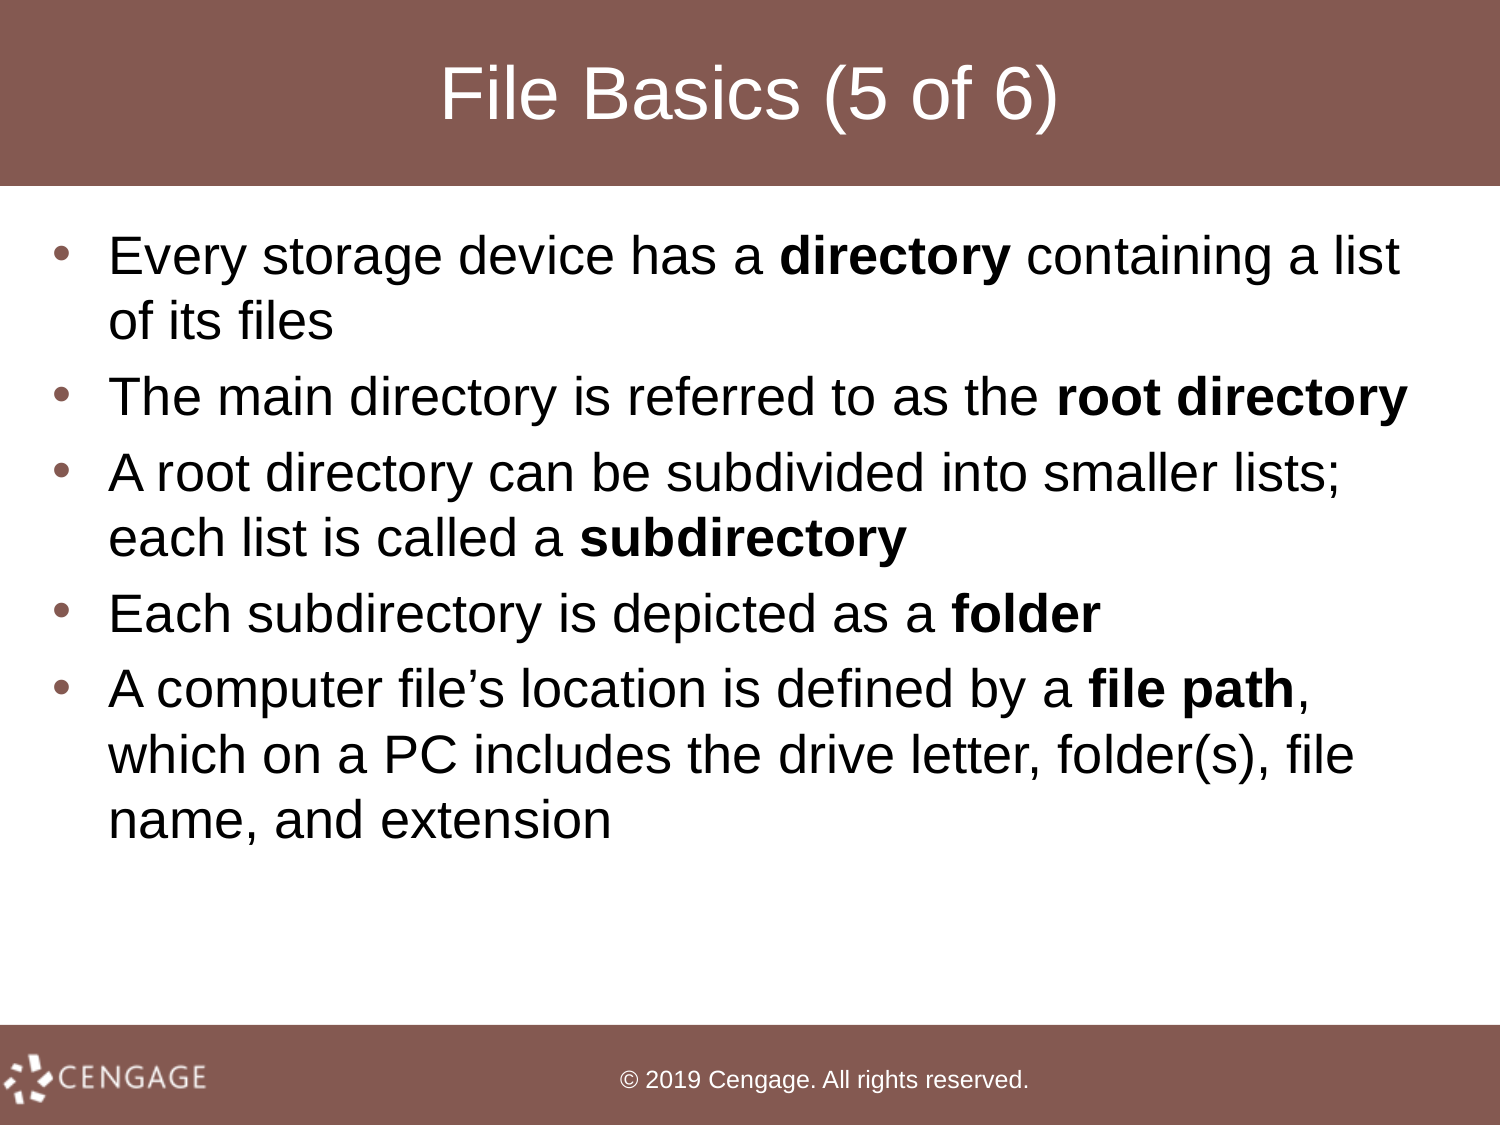

# File Basics (5 of 6)
Every storage device has a directory containing a list of its files
The main directory is referred to as the root directory
A root directory can be subdivided into smaller lists; each list is called a subdirectory
Each subdirectory is depicted as a folder
A computer file’s location is defined by a file path, which on a PC includes the drive letter, folder(s), file name, and extension